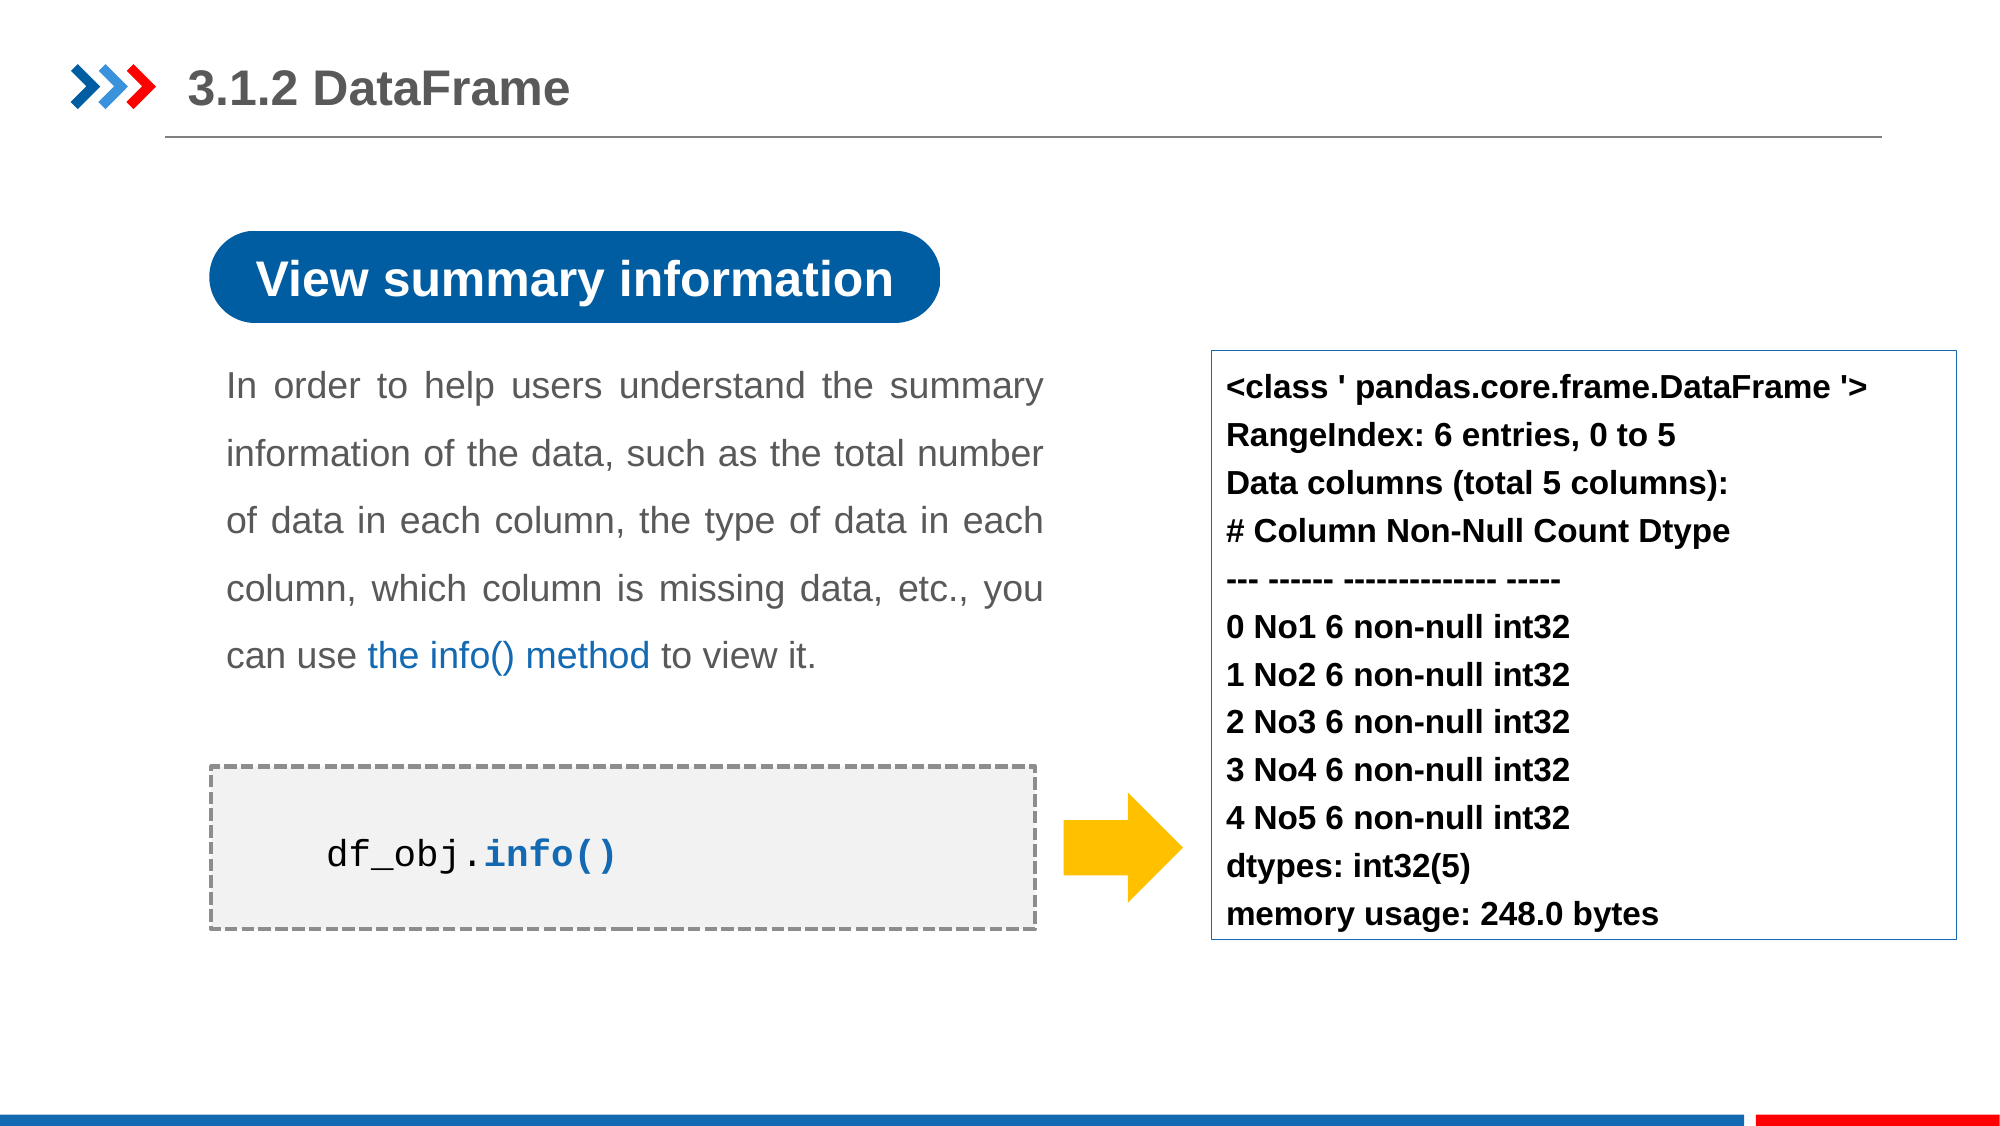

3.1.2 DataFrame
View summary information
In order to help users understand the summary information of the data, such as the total number of data in each column, the type of data in each column, which column is missing data, etc., you can use the info() method to view it.
<class ' pandas.core.frame.DataFrame '>
RangeIndex: 6 entries, 0 to 5
Data columns (total 5 columns):
# Column Non-Null Count Dtype
--- ------ -------------- -----
0 No1 6 non-null int32
1 No2 6 non-null int32
2 No3 6 non-null int32
3 No4 6 non-null int32
4 No5 6 non-null int32
dtypes: int32(5)
memory usage: 248.0 bytes

df_obj.info()